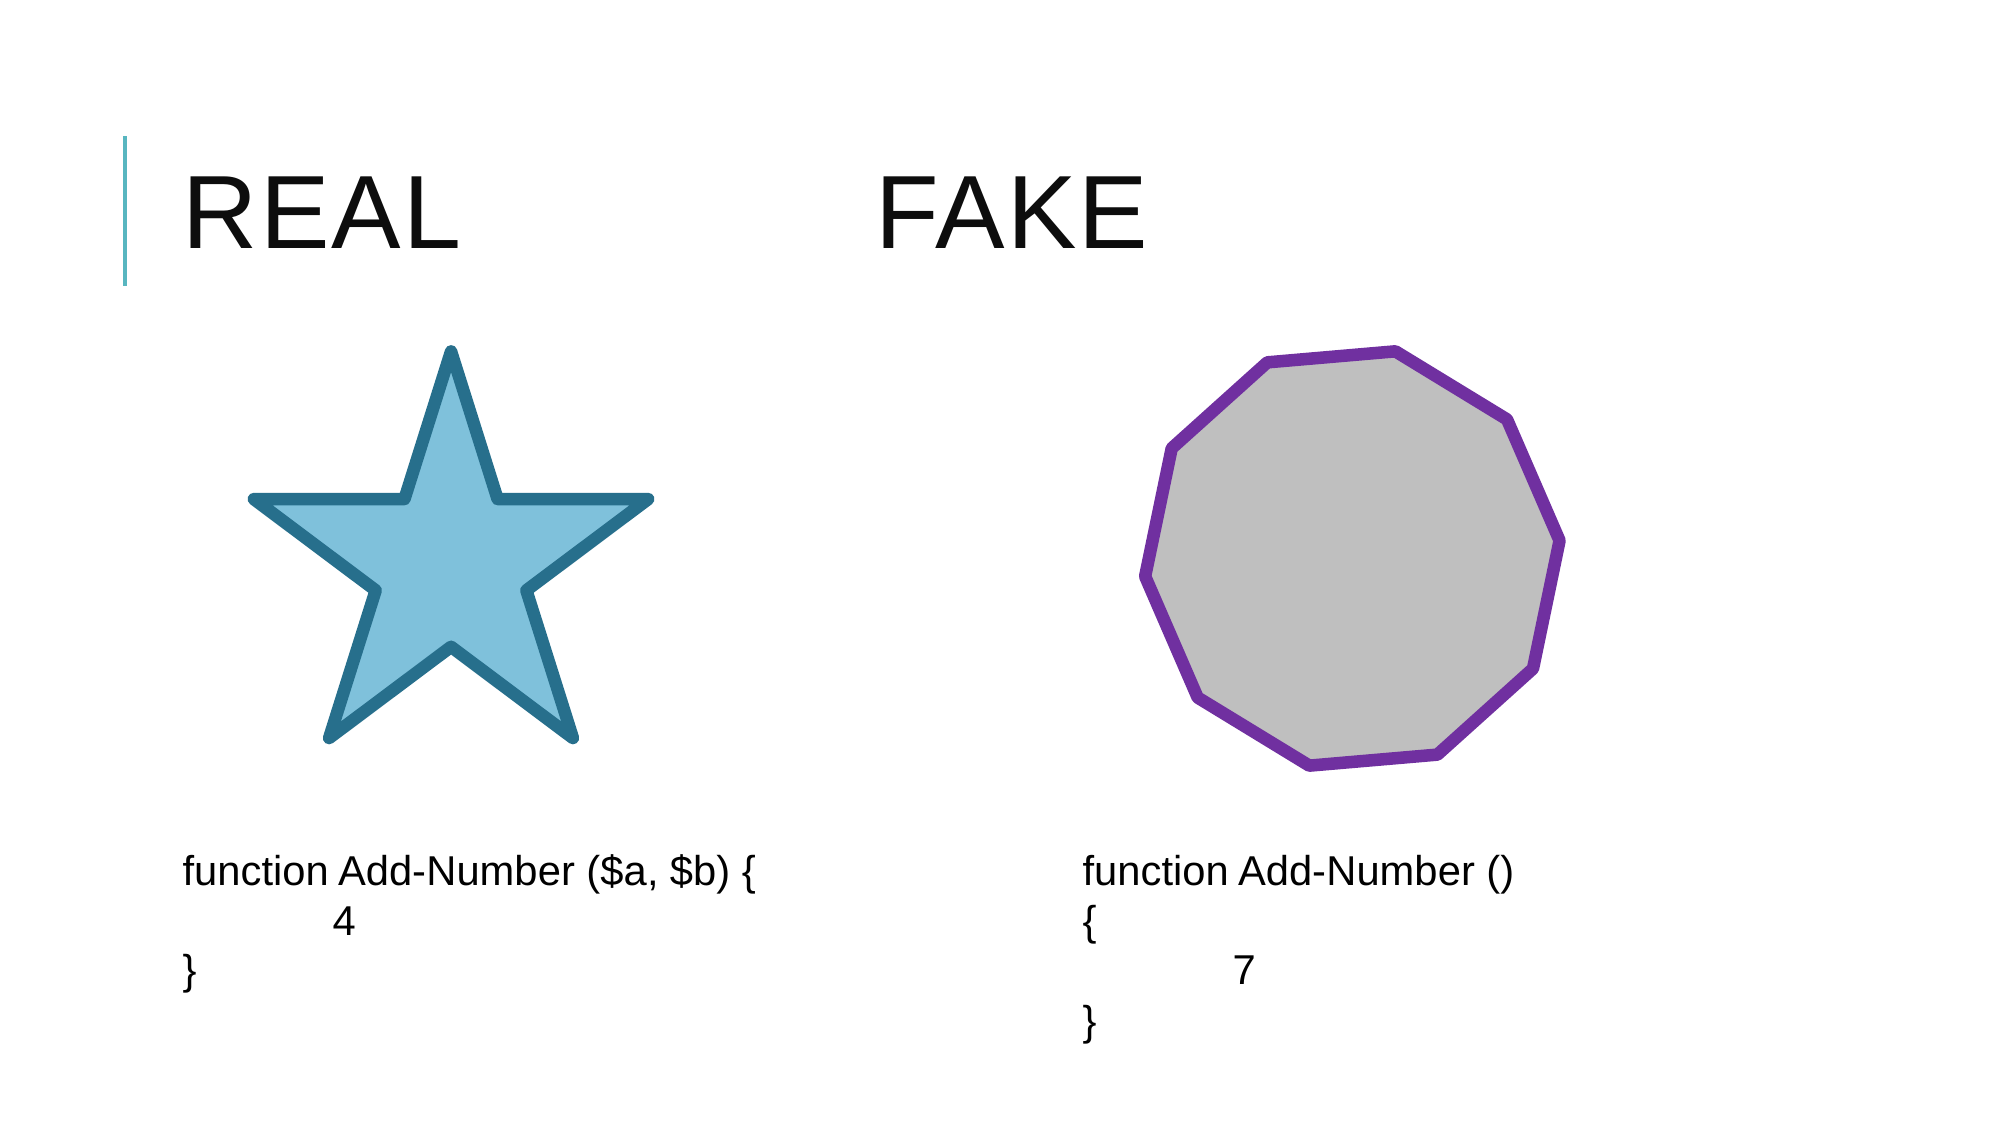

# Real     	 	   fake

function Add-Number ($a, $b) {
	4
}
function Add-Number ()
{
	7
}